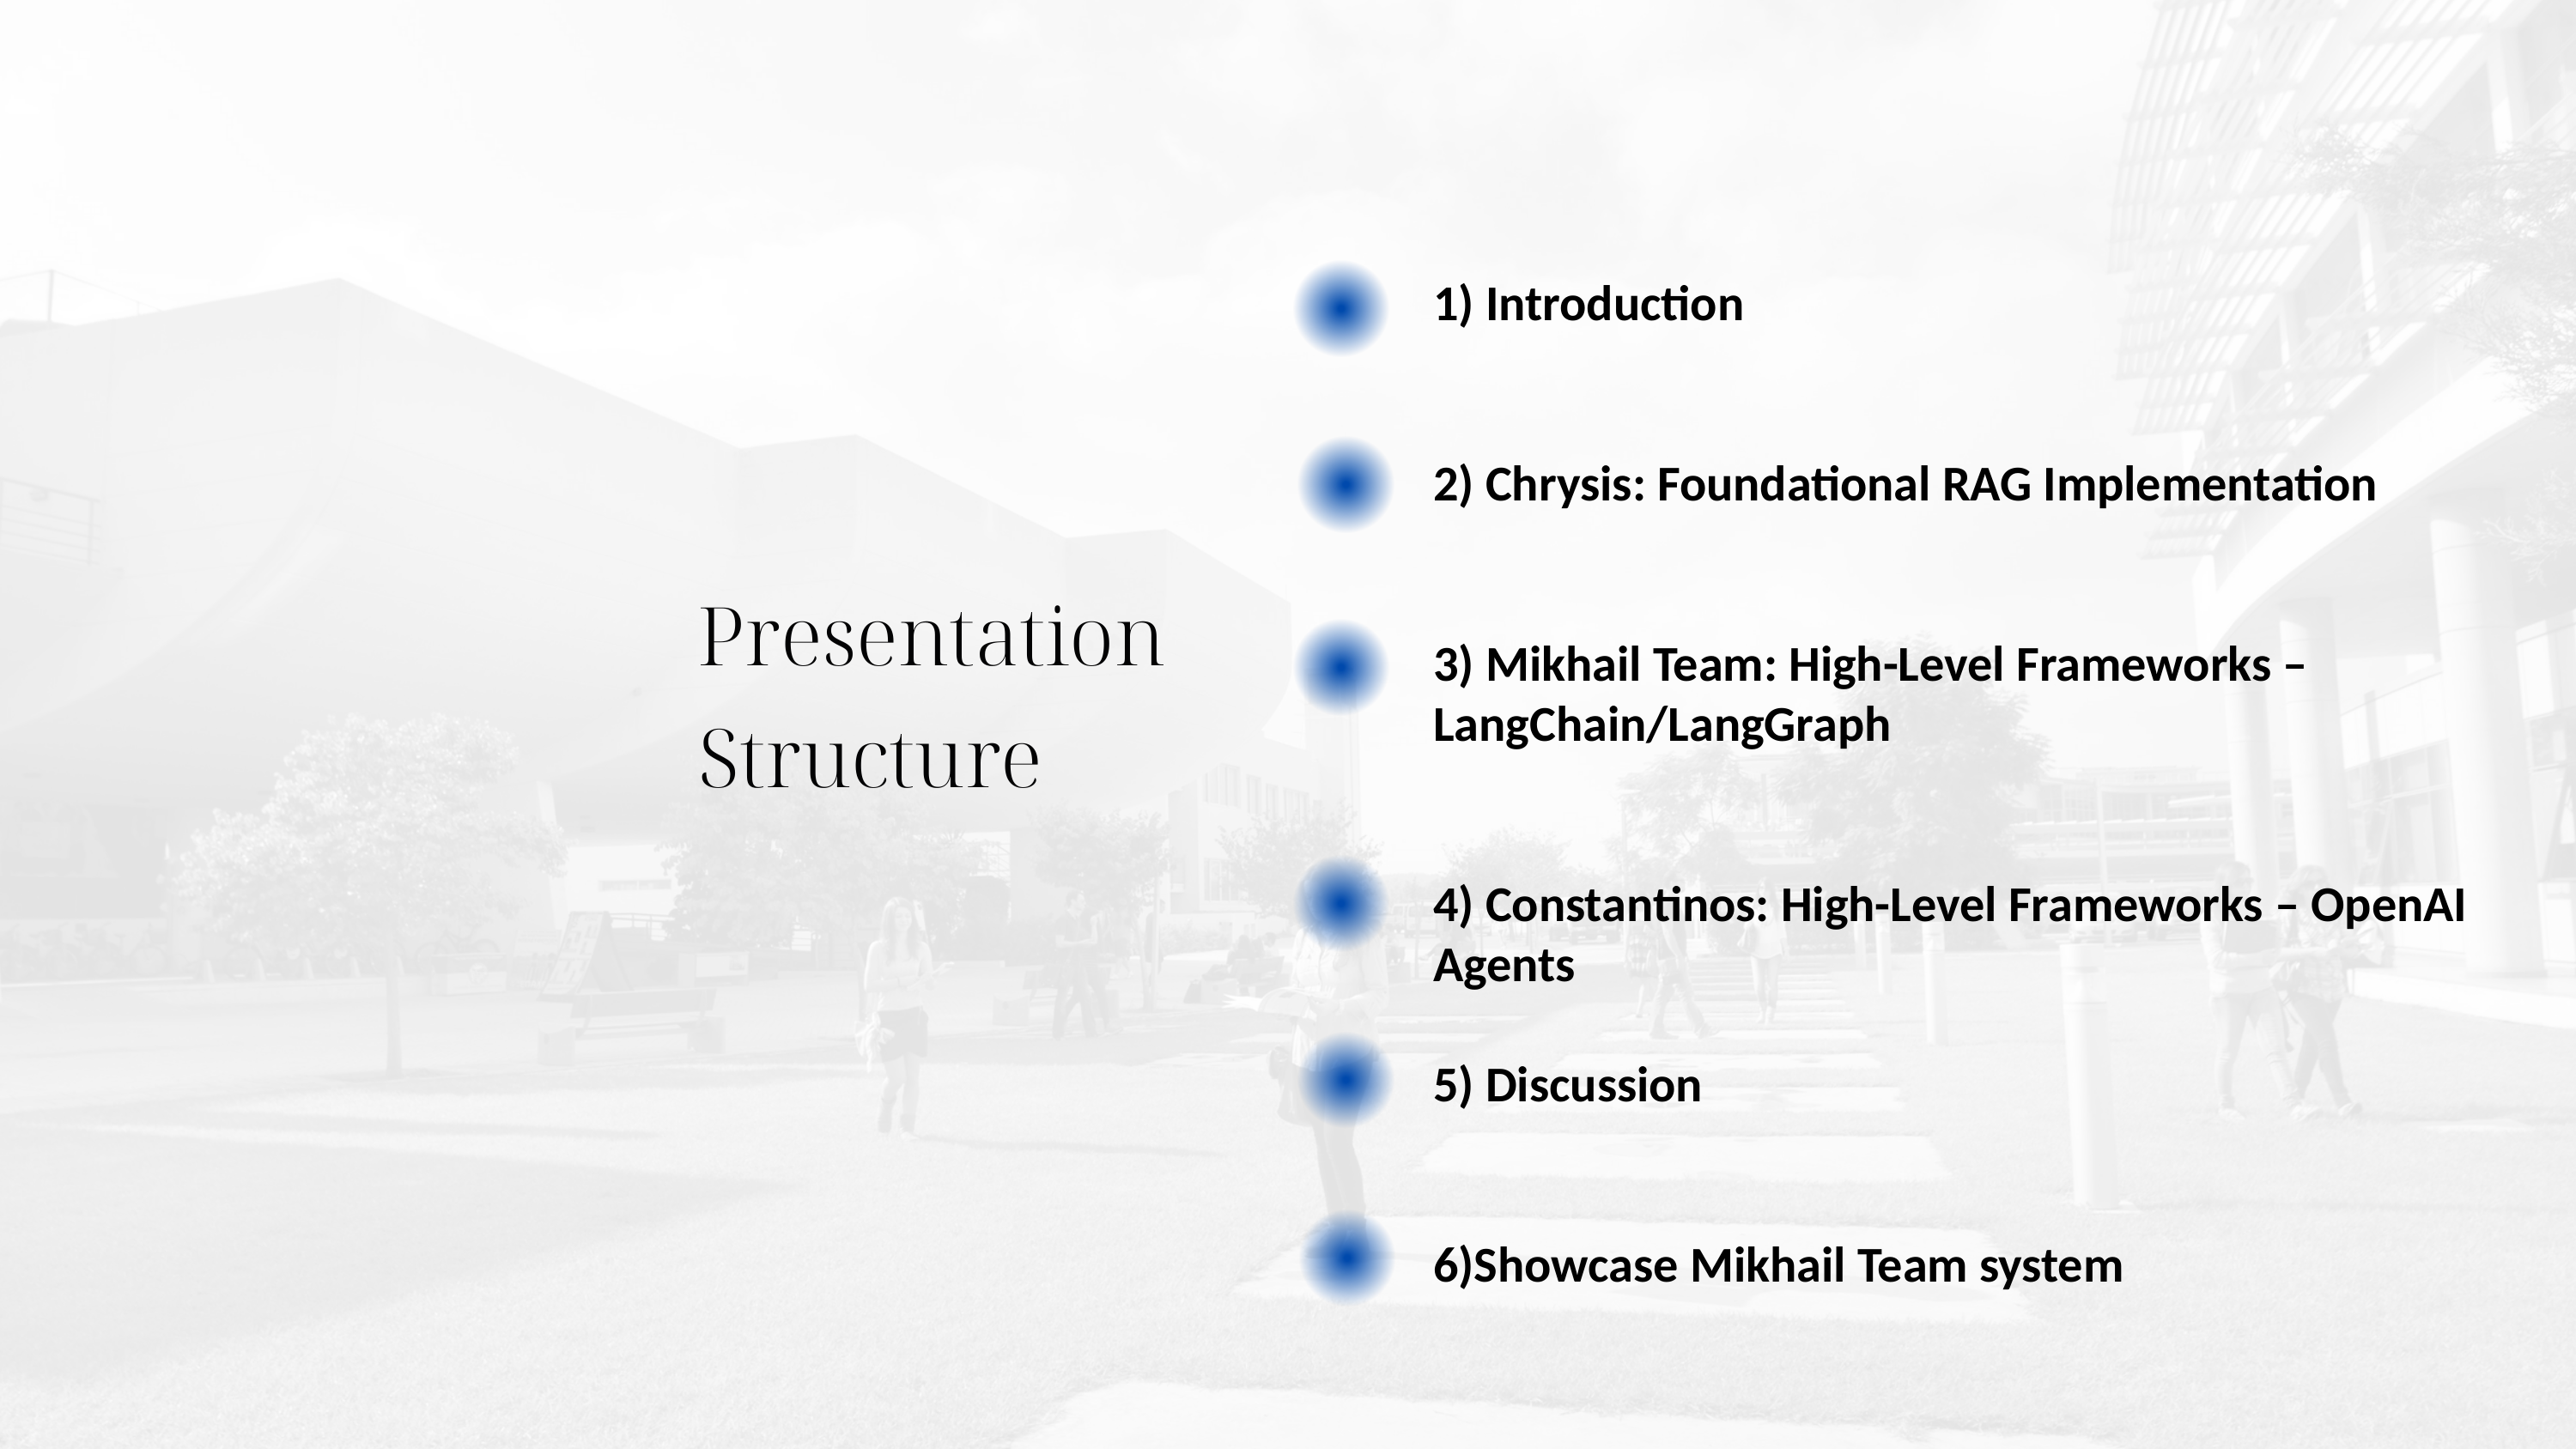

Presentation Structure

1) Introduction

2) Chrysis: Foundational RAG Implementation

3) Mikhail Team: High-Level Frameworks – LangChain/LangGraph

4) Constantinos: High-Level Frameworks – OpenAI Agents

5) Discussion

6)Showcase Mikhail Team system